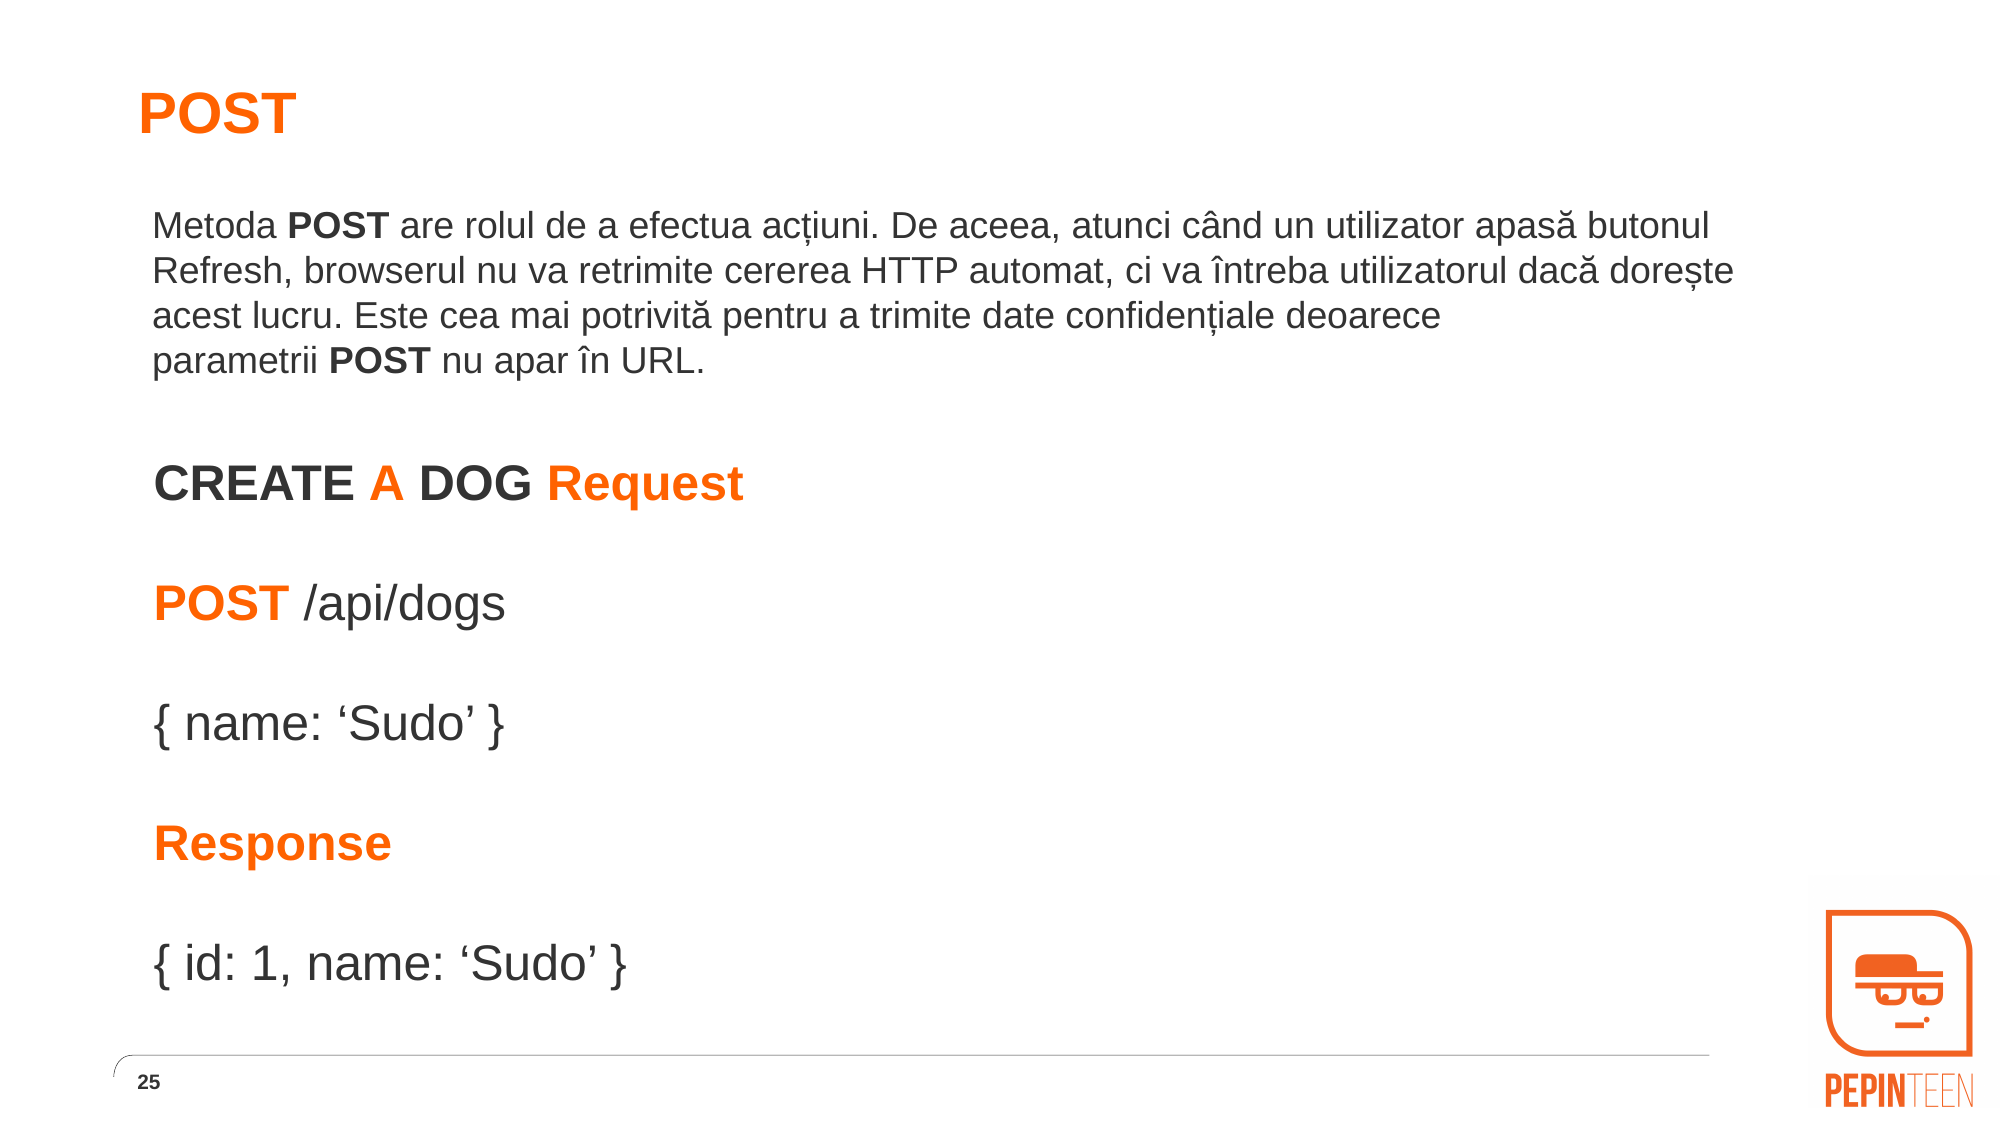

# POST
Metoda POST are rolul de a efectua acțiuni. De aceea, atunci când un utilizator apasă butonul Refresh, browserul nu va retrimite cererea HTTP automat, ci va întreba utilizatorul dacă dorește acest lucru. Este cea mai potrivită pentru a trimite date confidențiale deoarece parametrii POST nu apar în URL.
CREATE A DOG Request

POST /api/dogs

{ name: ‘Sudo’ }

Response

{ id: 1, name: ‘Sudo’ }

25